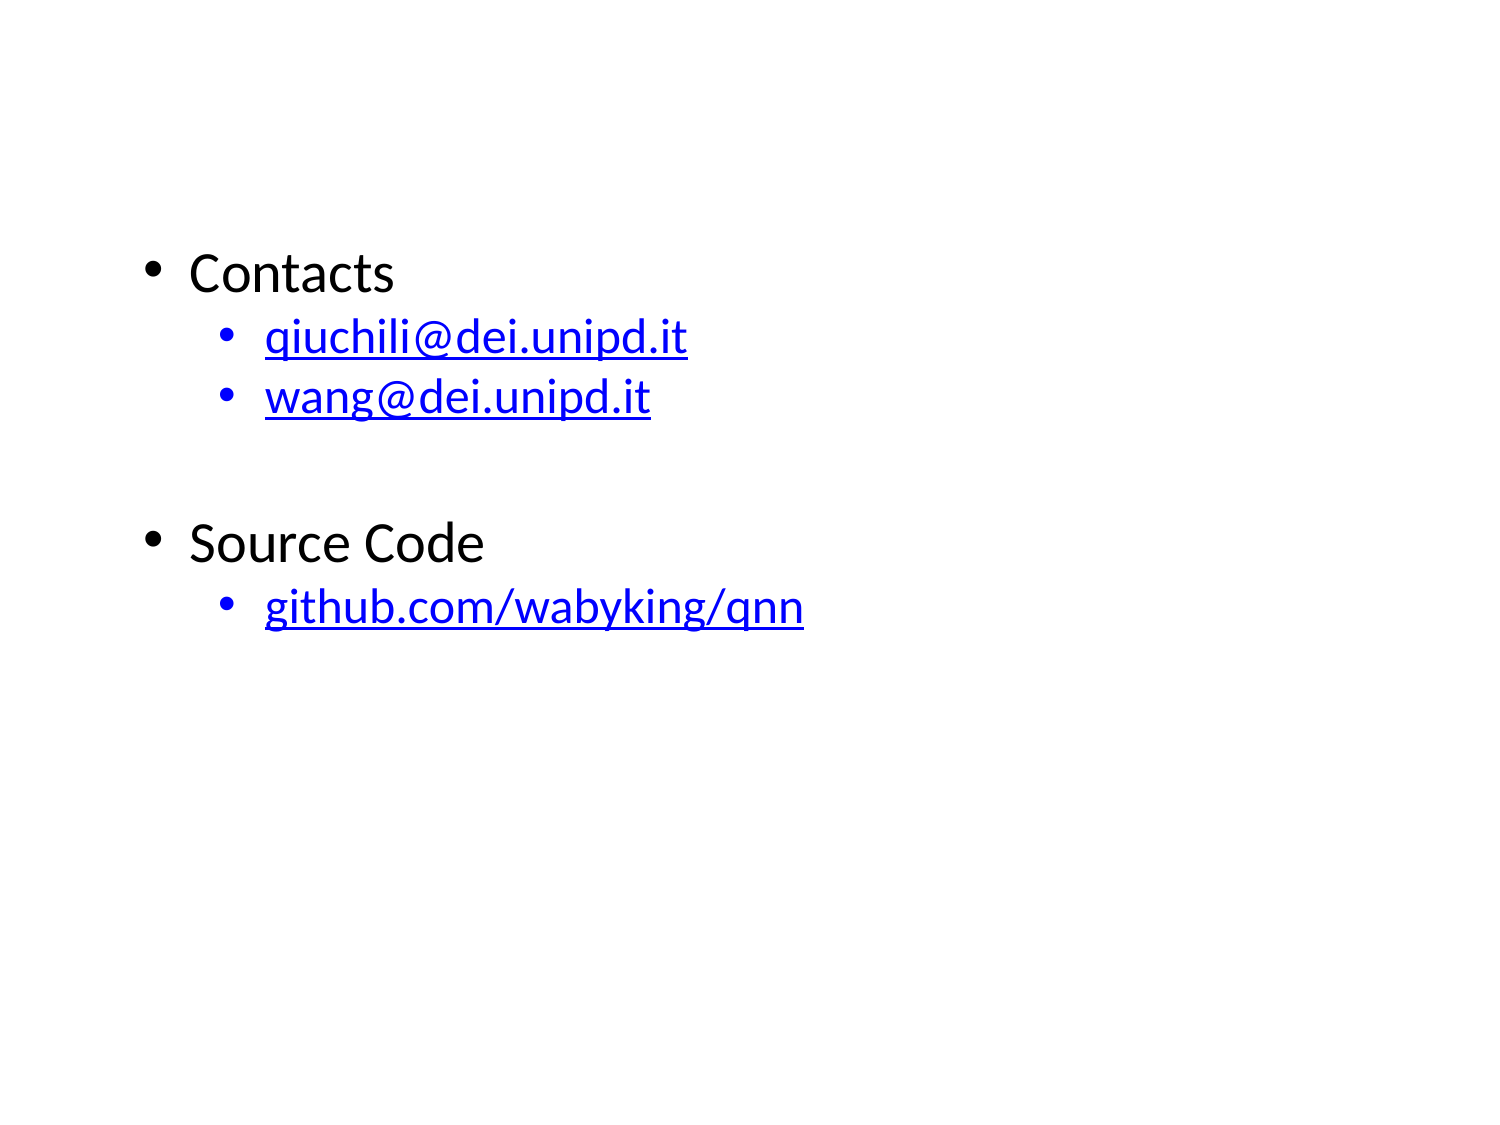

Contacts
qiuchili@dei.unipd.it
wang@dei.unipd.it

Source Code
github.com/wabyking/qnn

44